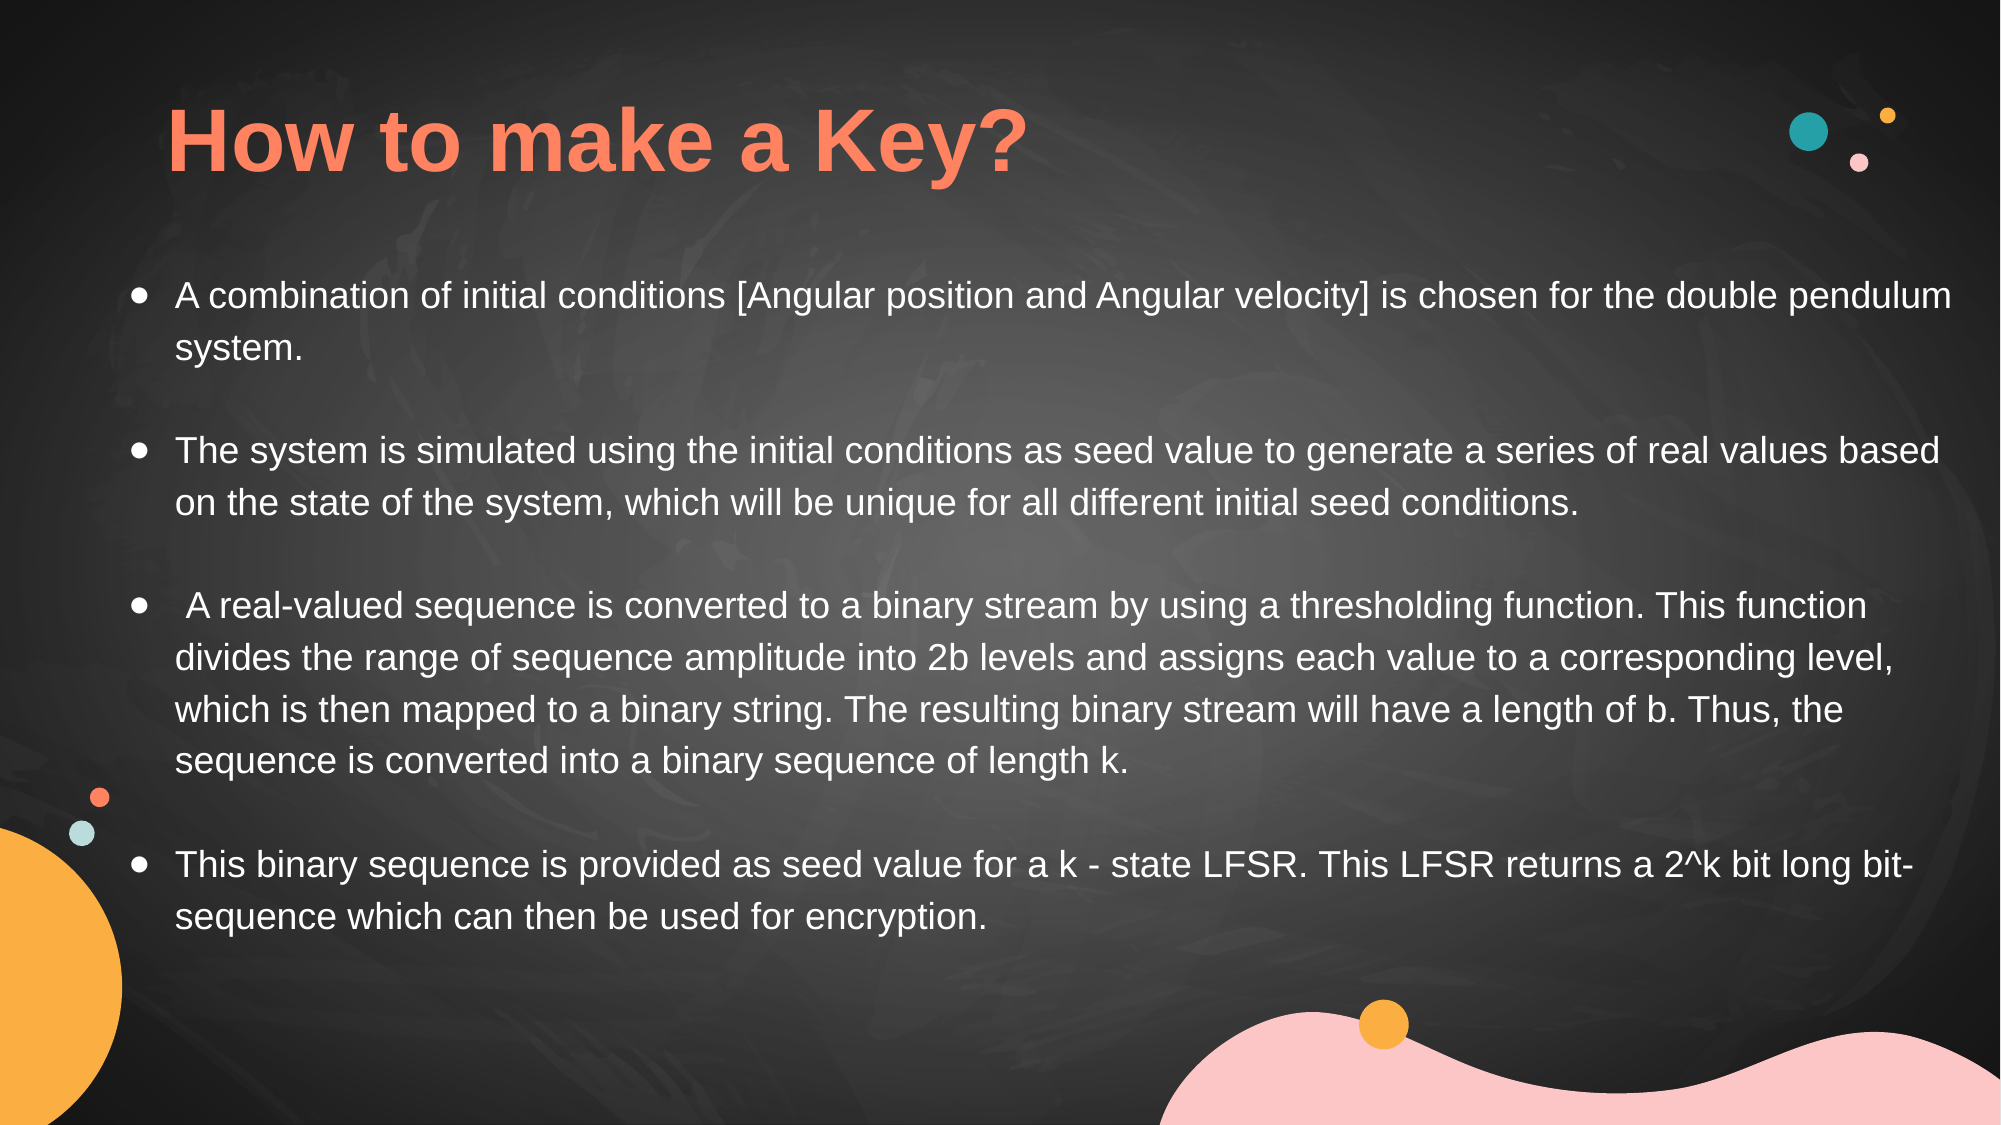

# How to make a Key?
A combination of initial conditions [Angular position and Angular velocity] is chosen for the double pendulum system.

The system is simulated using the initial conditions as seed value to generate a series of real values based on the state of the system, which will be unique for all different initial seed conditions.

 A real-valued sequence is converted to a binary stream by using a thresholding function. This function divides the range of sequence amplitude into 2b levels and assigns each value to a corresponding level, which is then mapped to a binary string. The resulting binary stream will have a length of b. Thus, the sequence is converted into a binary sequence of length k.

This binary sequence is provided as seed value for a k - state LFSR. This LFSR returns a 2^k bit long bit-sequence which can then be used for encryption.